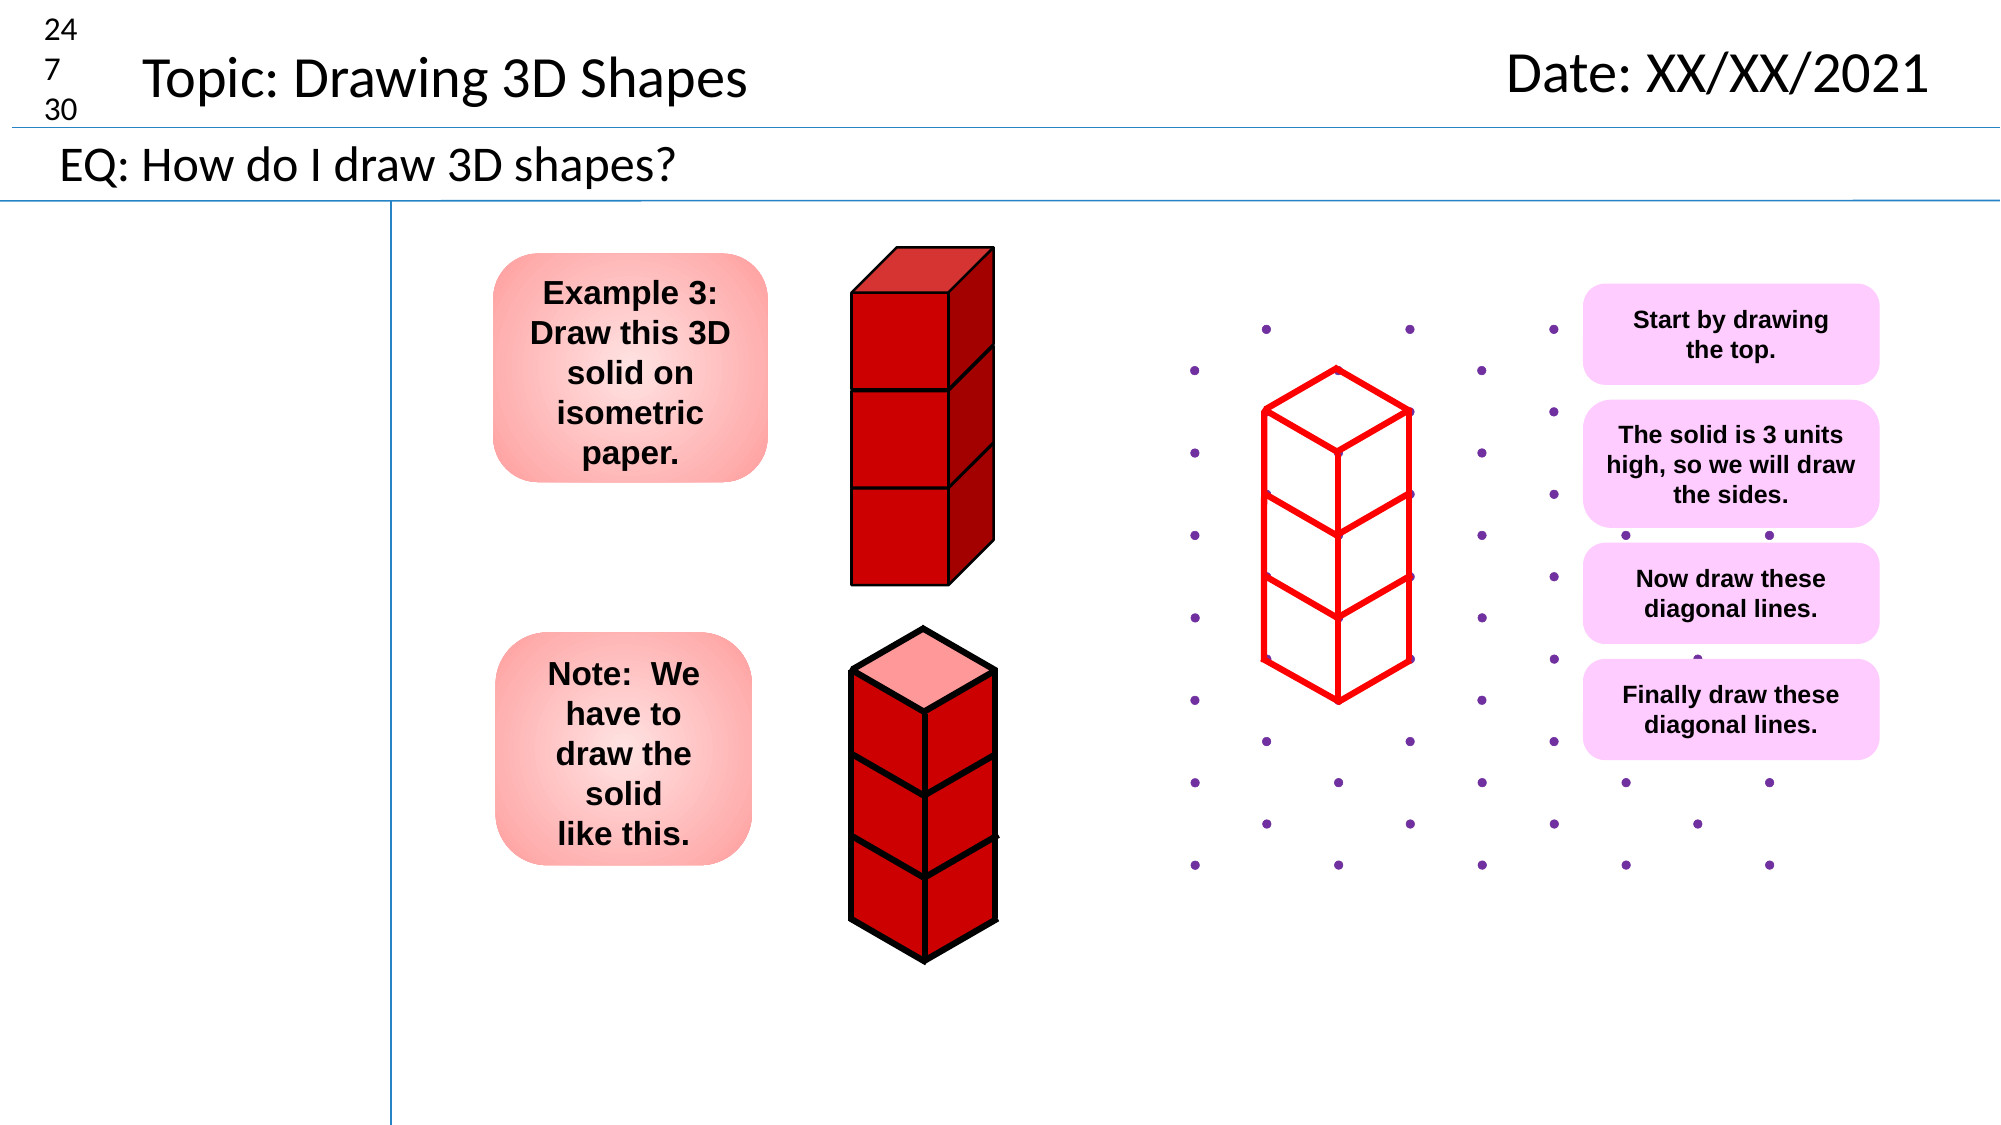

24
7
30
Date: XX/XX/2021
Topic: Drawing 3D Shapes
EQ: How do I draw 3D shapes?

Example 3:
Draw this 3D solid on
isometric paper.

Start by drawing
the top.

The solid is 3 units high, so we will draw the sides.

Now draw these diagonal lines.

Note:  We have to draw the solid
like this.

Finally draw these diagonal lines.